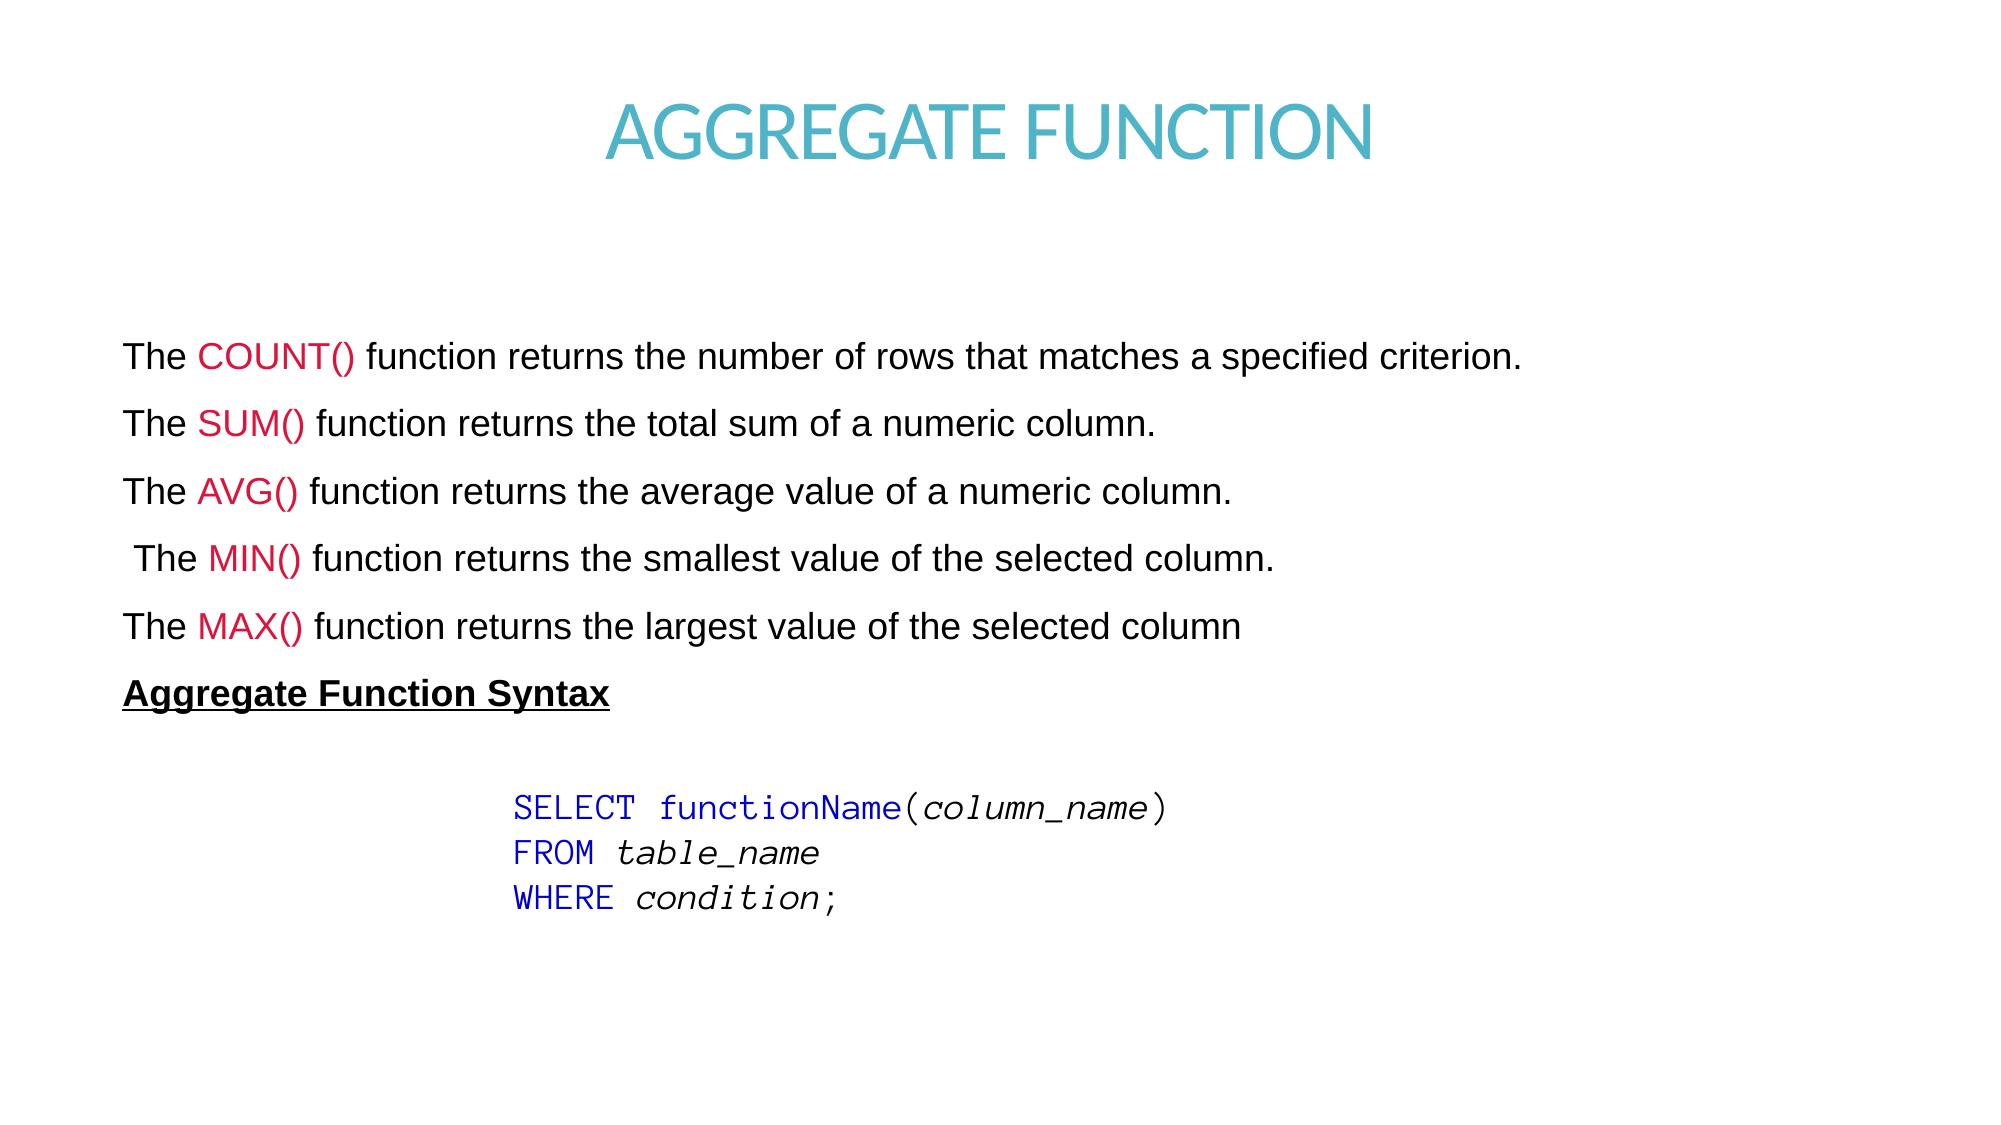

# AGGREGATE FUNCTION
The COUNT() function returns the number of rows that matches a specified criterion.
The SUM() function returns the total sum of a numeric column.
The AVG() function returns the average value of a numeric column.
 The MIN() function returns the smallest value of the selected column.
The MAX() function returns the largest value of the selected column
Aggregate Function Syntax
SELECT functionName(column_name)
FROM table_name
WHERE condition;